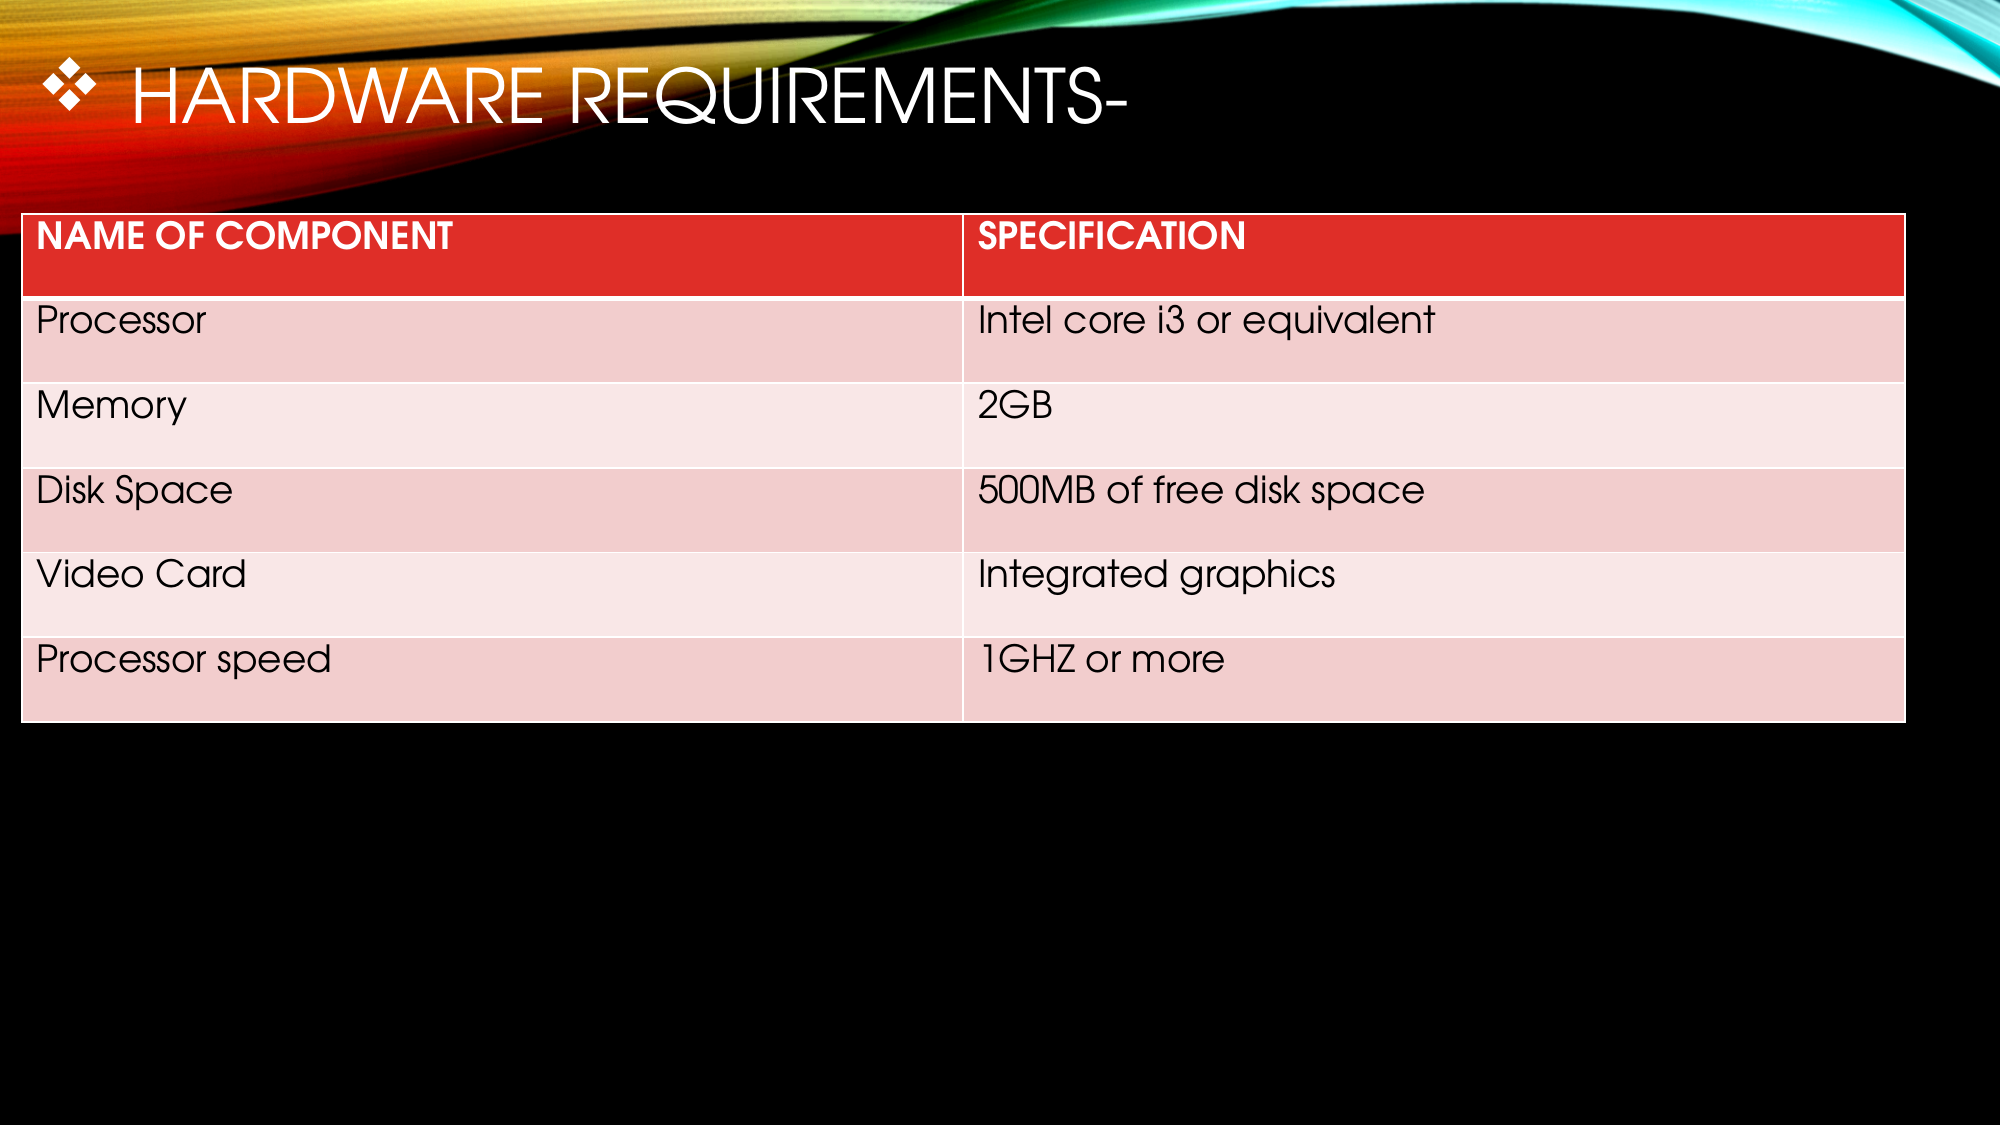

HARDWARE REQUIREMENTS-

| NAME OF COMPONENT | SPECIFICATION |
| --- | --- |
| Processor | Intel core i3 or equivalent |
| Memory | 2GB |
| Disk Space | 500MB of free disk space |
| Video Card | Integrated graphics |
| Processor speed | 1GHZ or more |